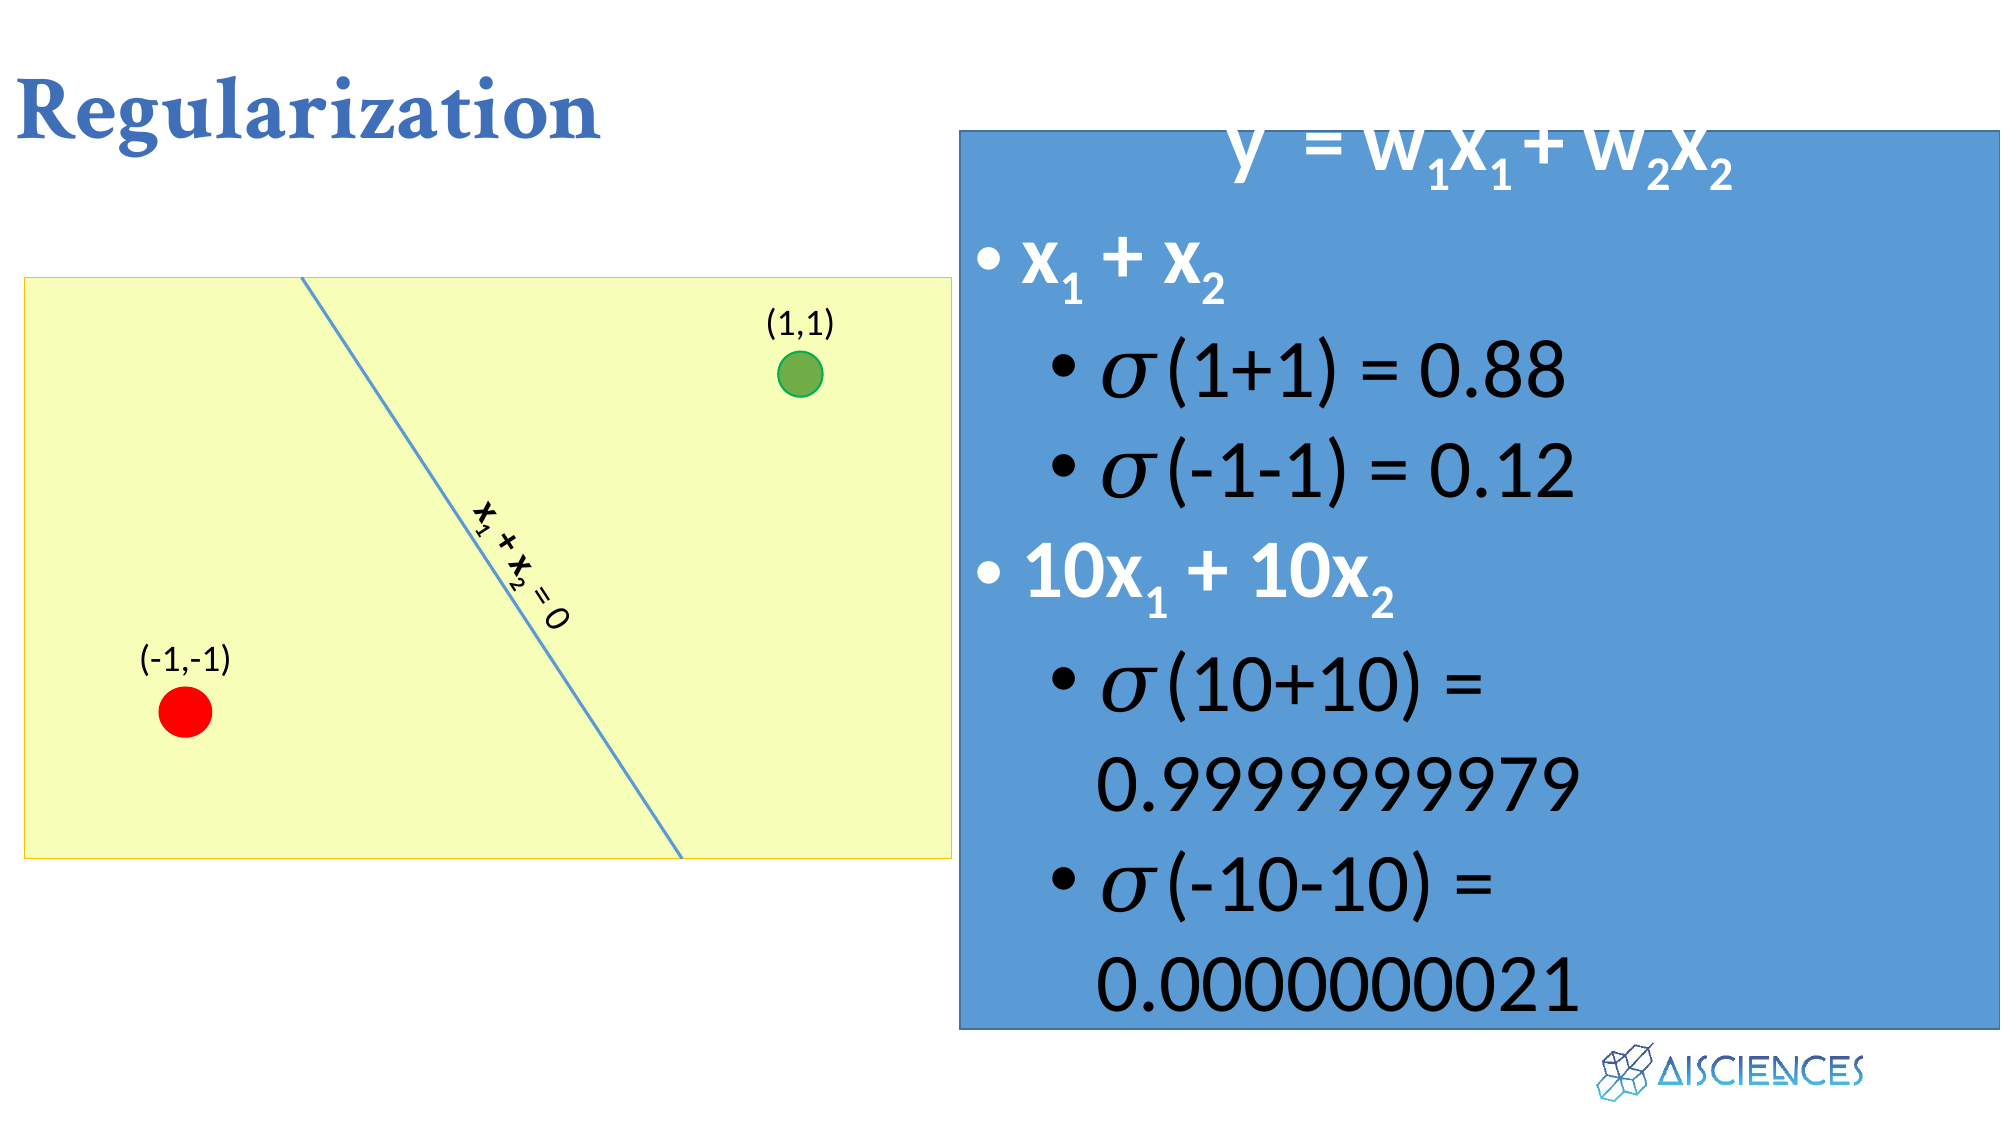

# Regularization
ŷ  = w1x1 + w2x2
x1 + x2
𝜎(1+1) = 0.88
𝜎(-1-1) = 0.12
10x1 + 10x2
𝜎(10+10) = 0.9999999979
𝜎(-10-10) = 0.0000000021

(1,1)

x1 + x2 = 0
(-1,-1)